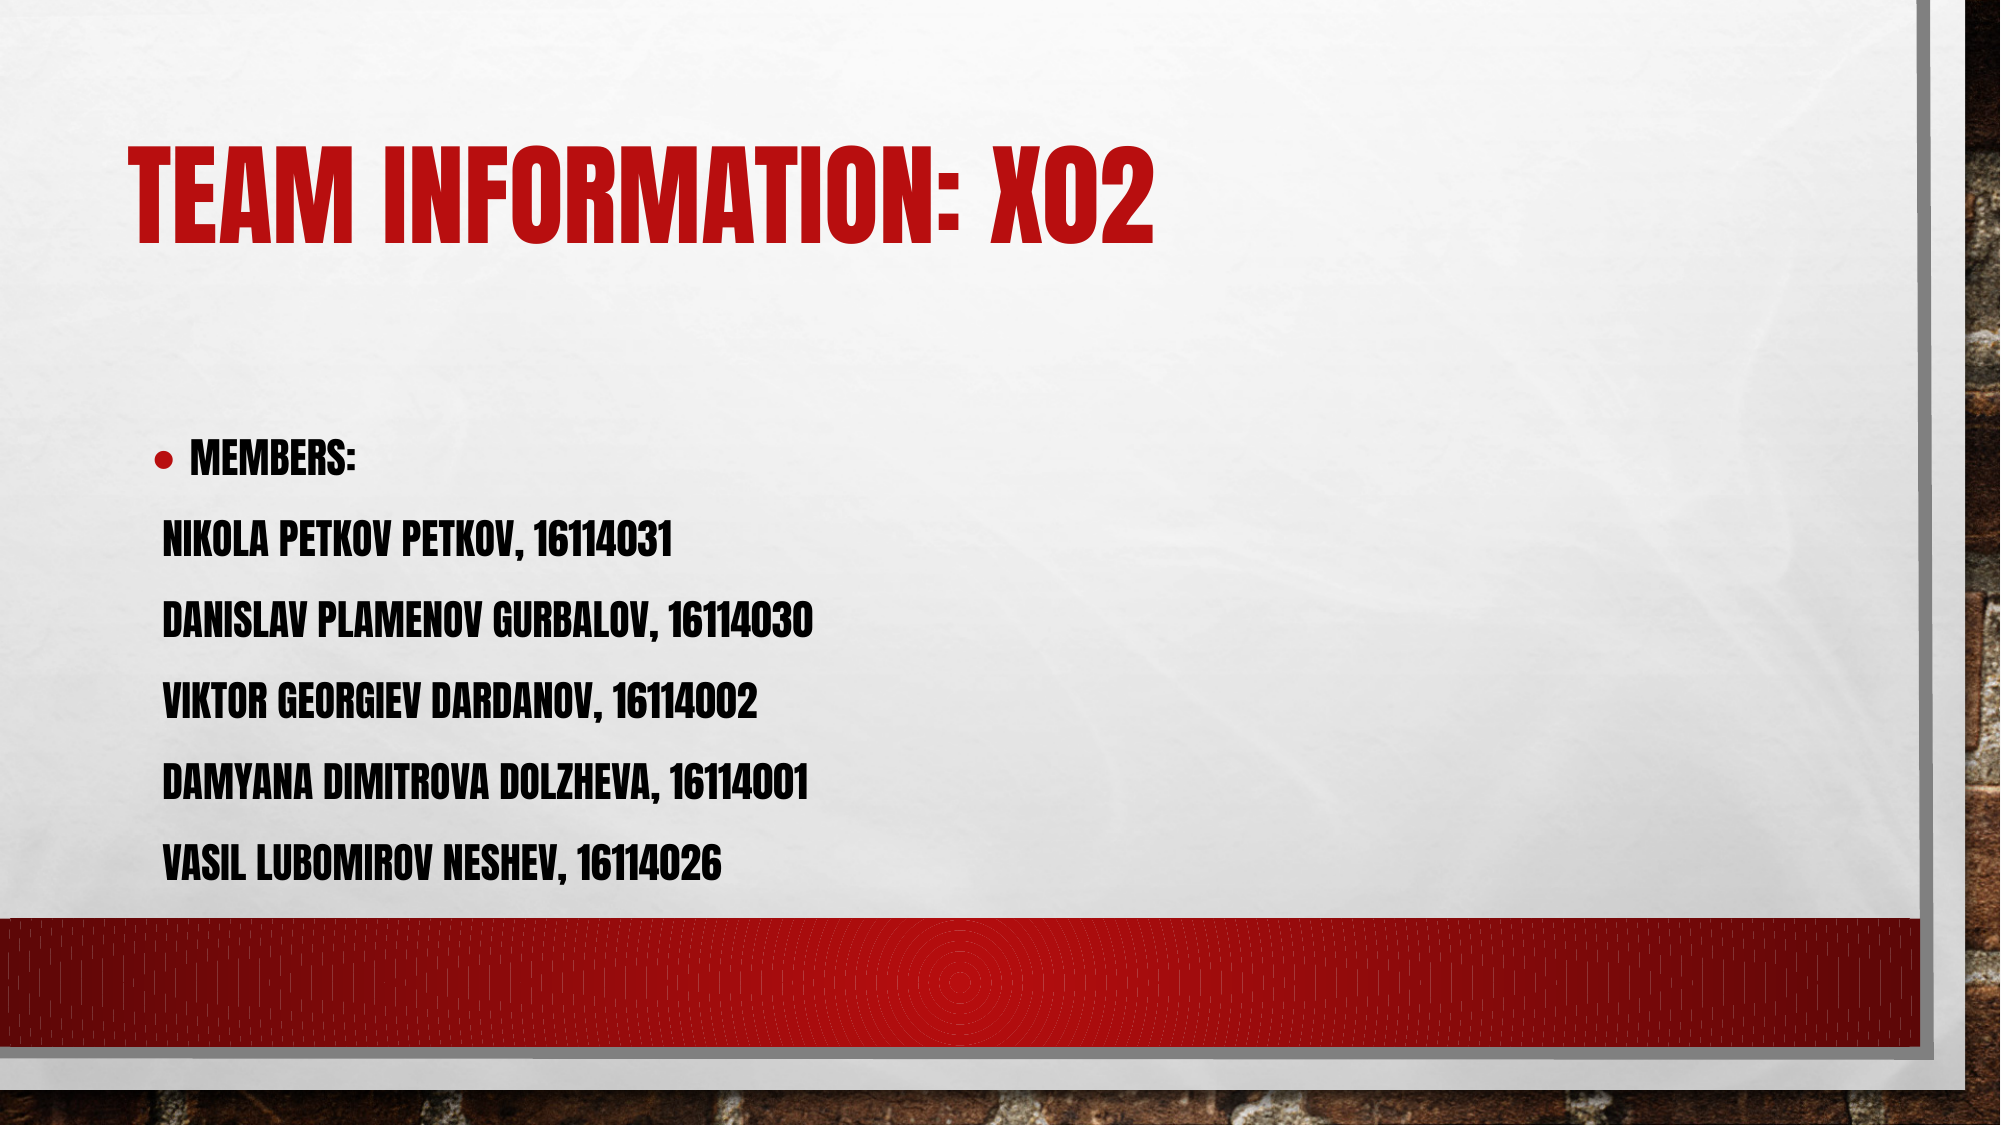

# Team information: X02
Members:
 Nikola Petkov Petkov, 16114031
 Danislav Plamenov Gurbalov, 16114030
 Viktor Georgiev Dardanov, 16114002
 Damyana Dimitrova Dolzheva, 16114001
 Vasil Lubomirov Neshev, 16114026